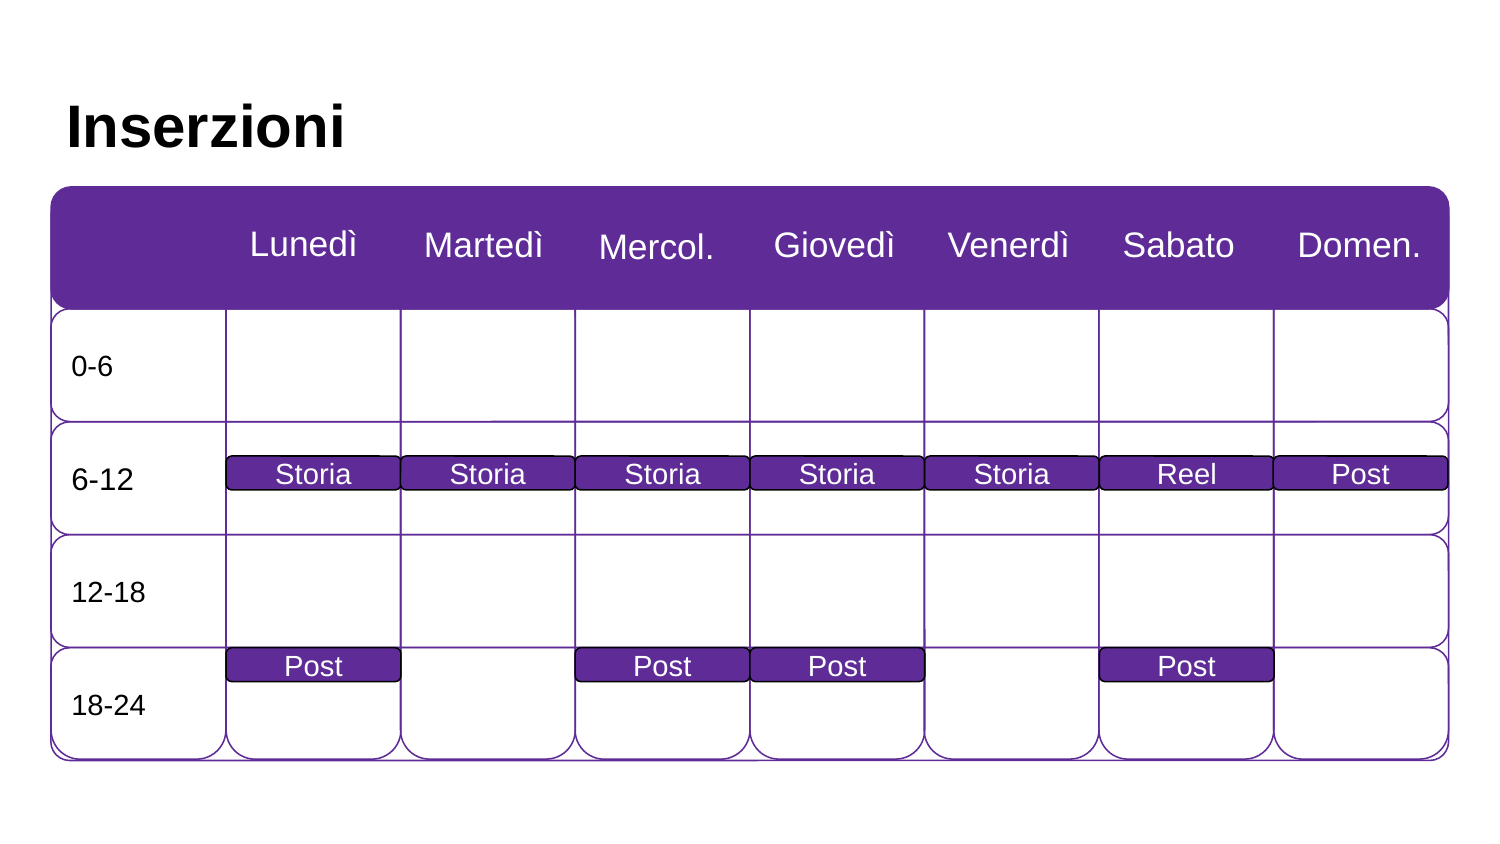

# Inserzioni

Martedì

Giovedì

Venerdì

Sabato

Domen.

Lunedì

Mercol.

0-6
6-12
Storia
Storia
Storia
Storia
Storia
Reel
Post
12-18
18-24
Post
Post
Post
Post